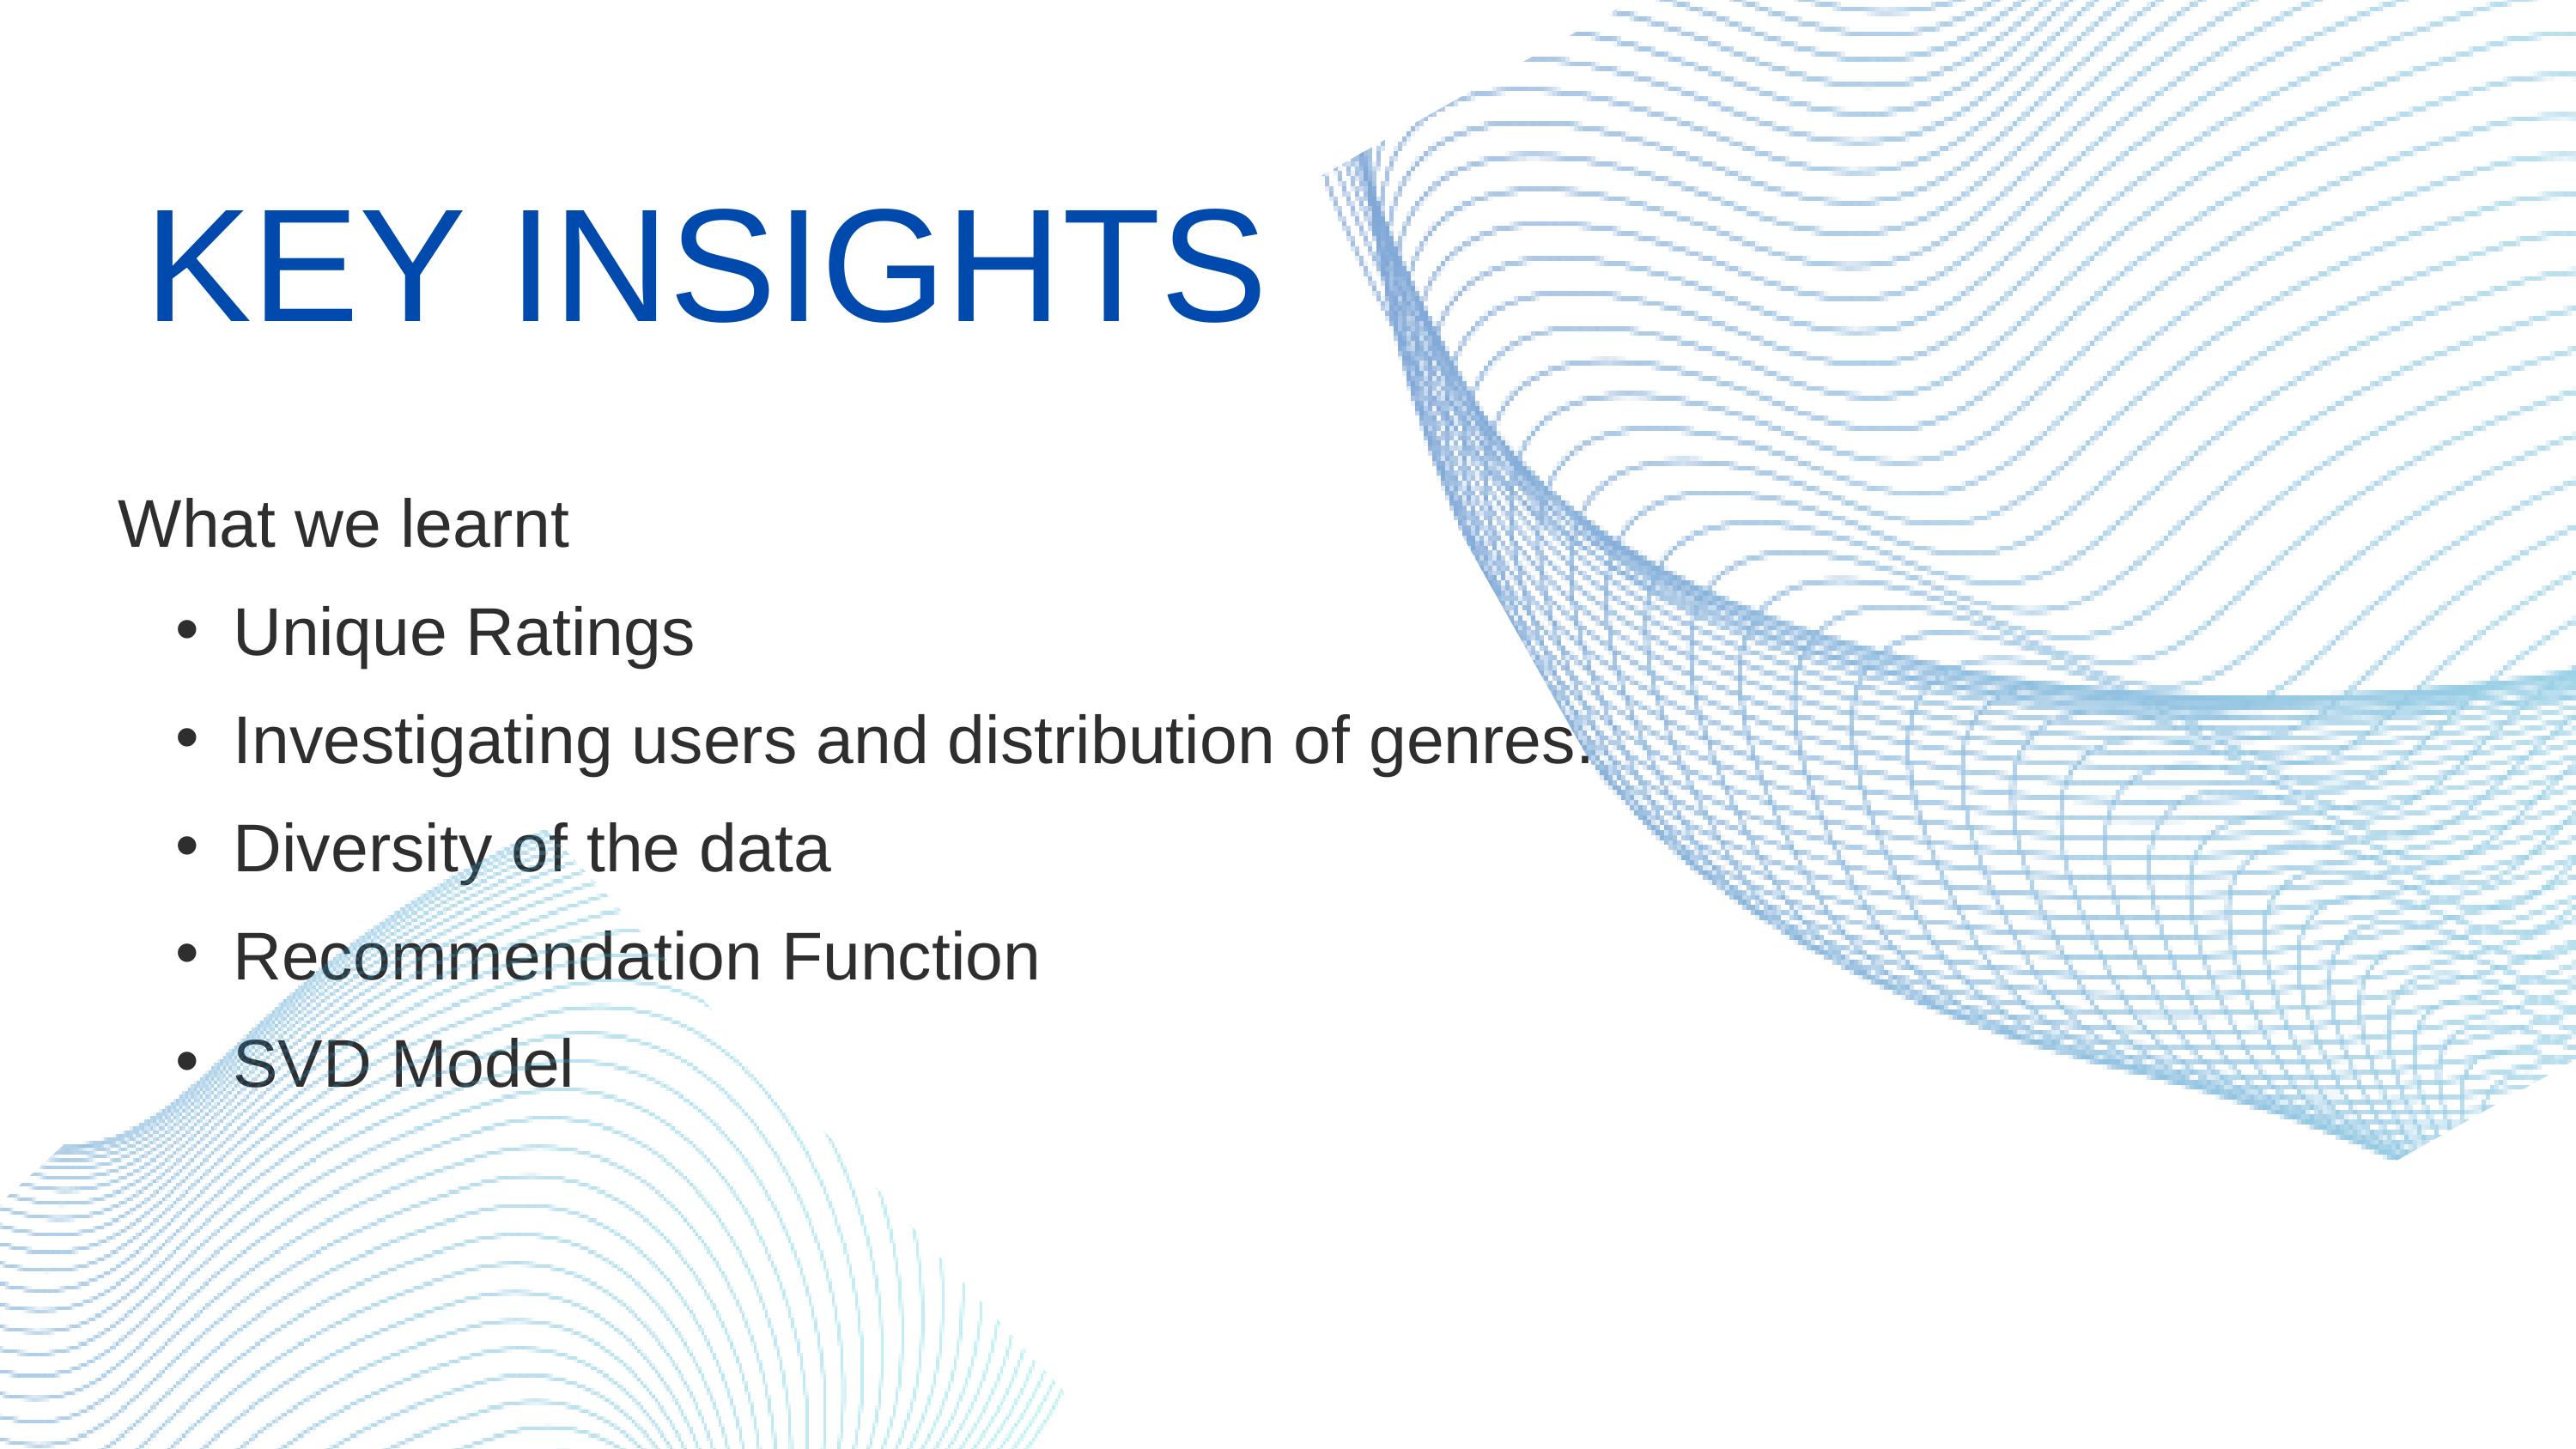

KEY INSIGHTS
What we learnt
Unique Ratings
Investigating users and distribution of genres.
Diversity of the data
Recommendation Function
SVD Model